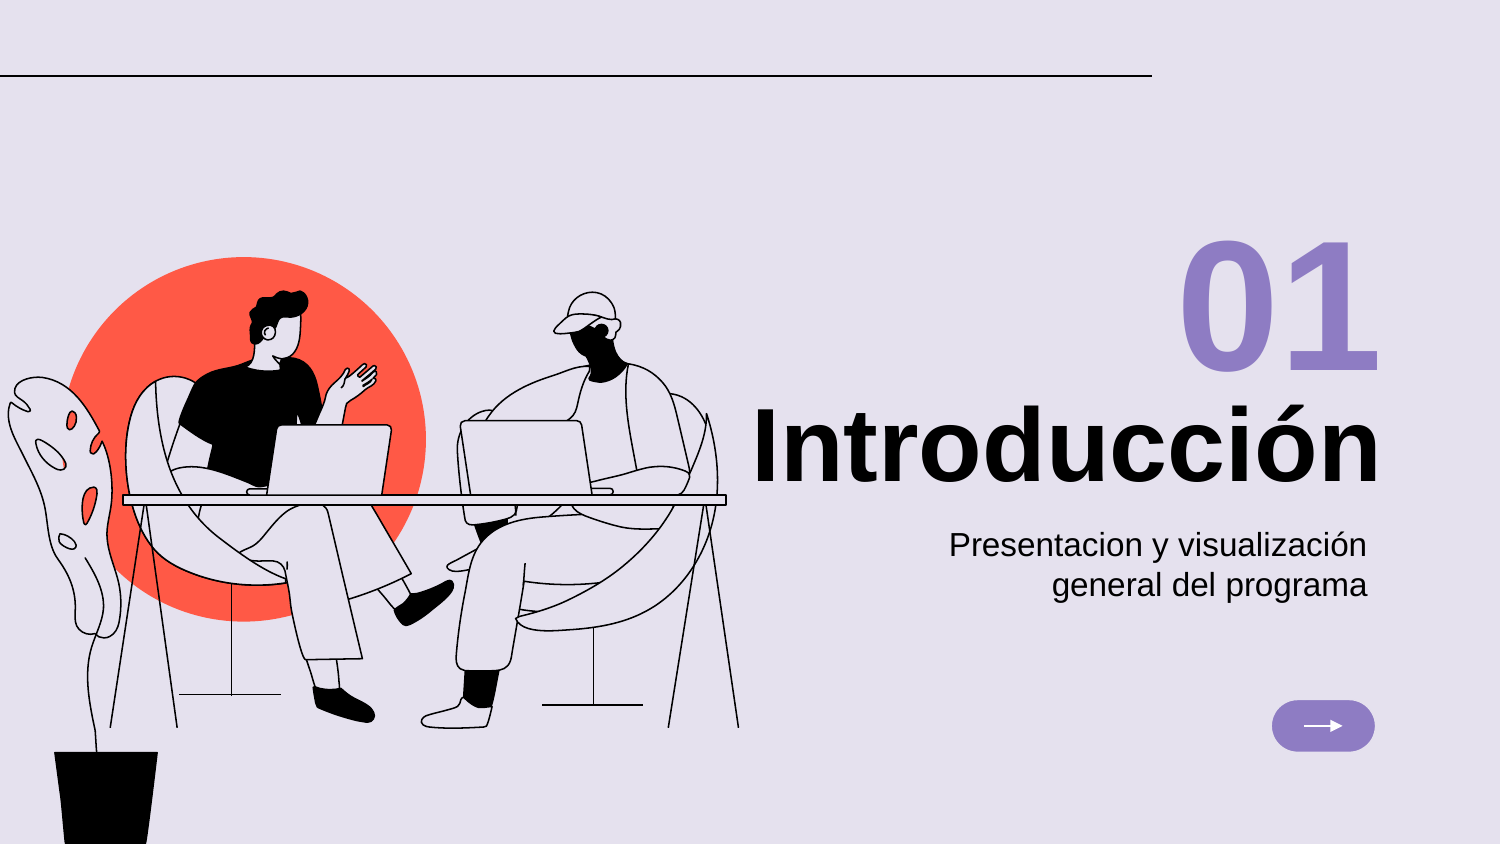

01

# Introducción

Presentacion y visualización general del programa